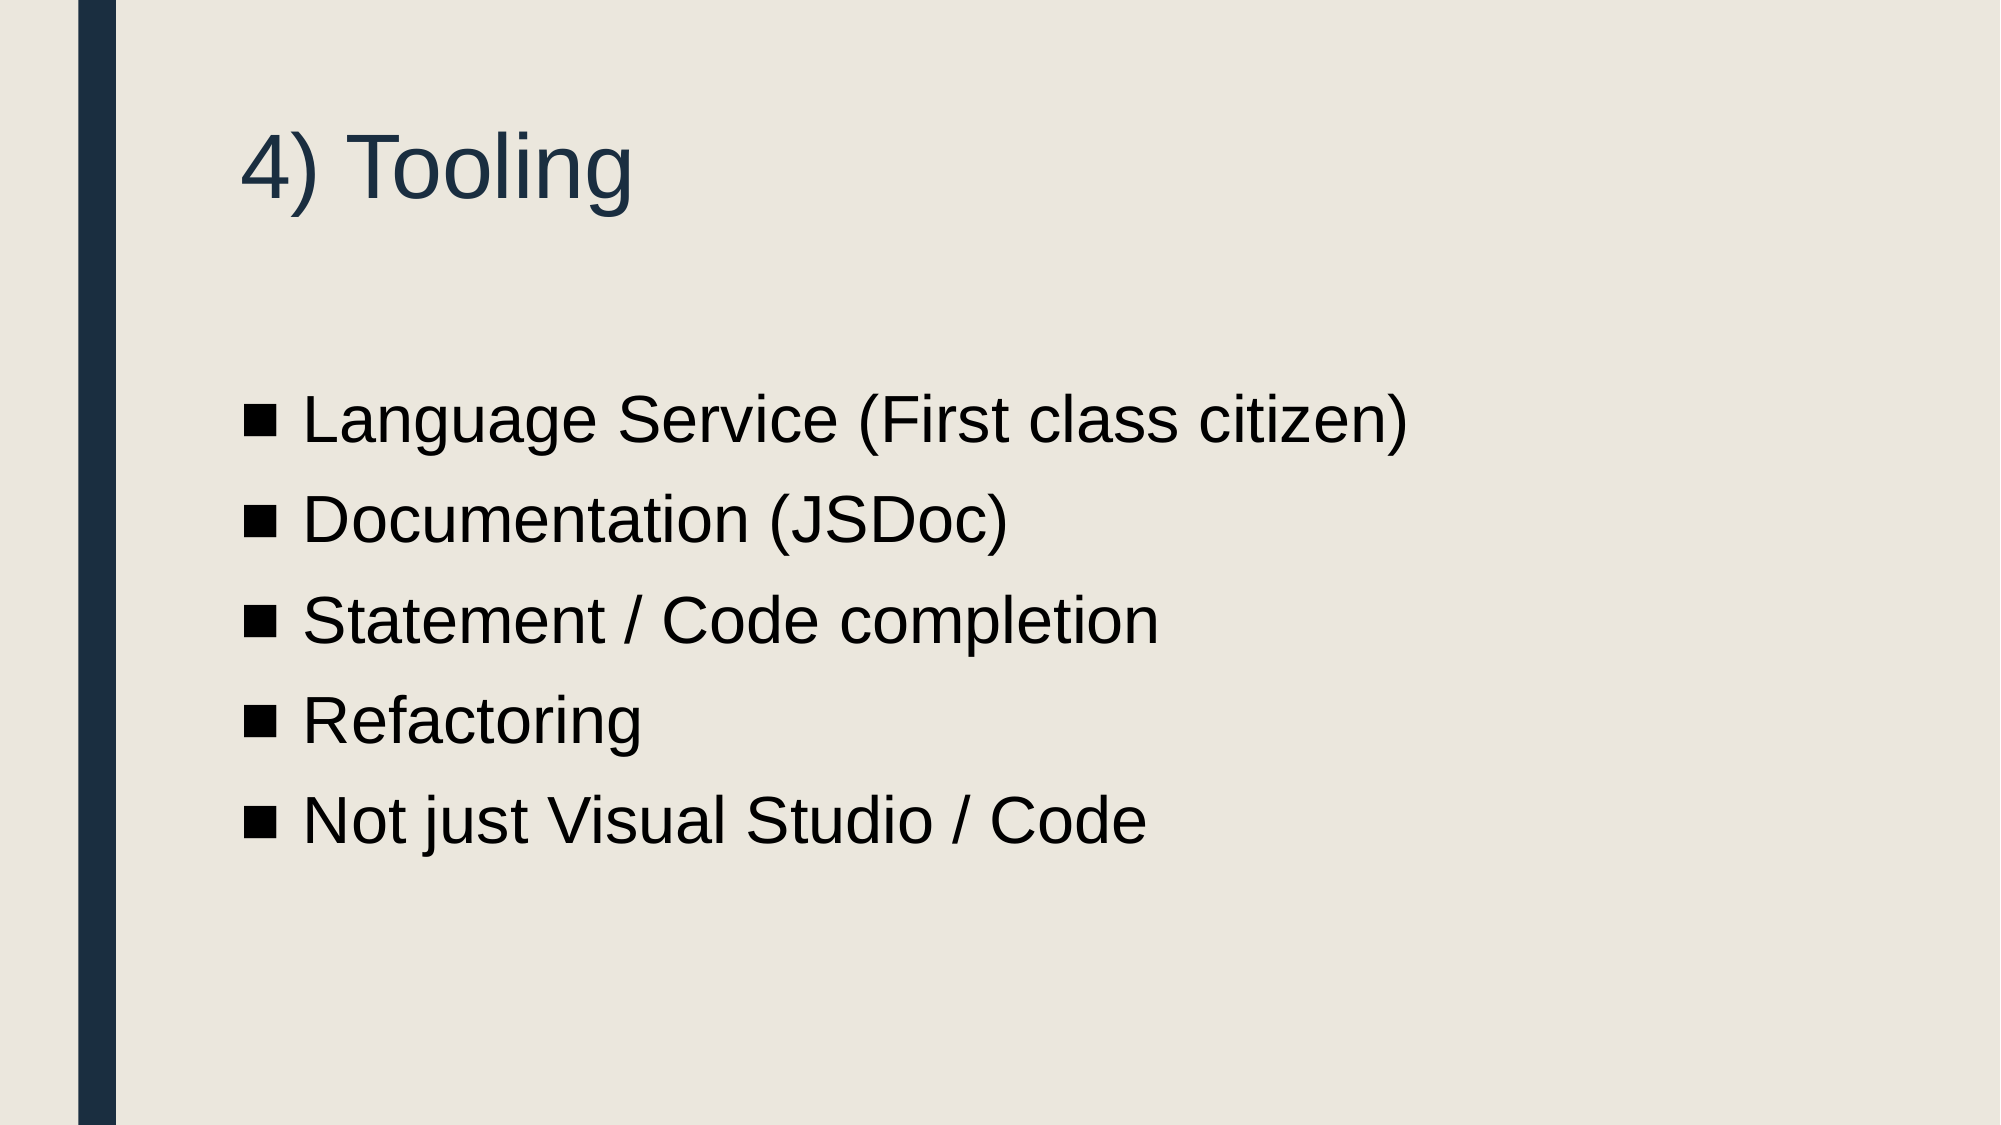

# 4) Tooling
Language Service (First class citizen)
Documentation (JSDoc)
Statement / Code completion
Refactoring
Not just Visual Studio / Code